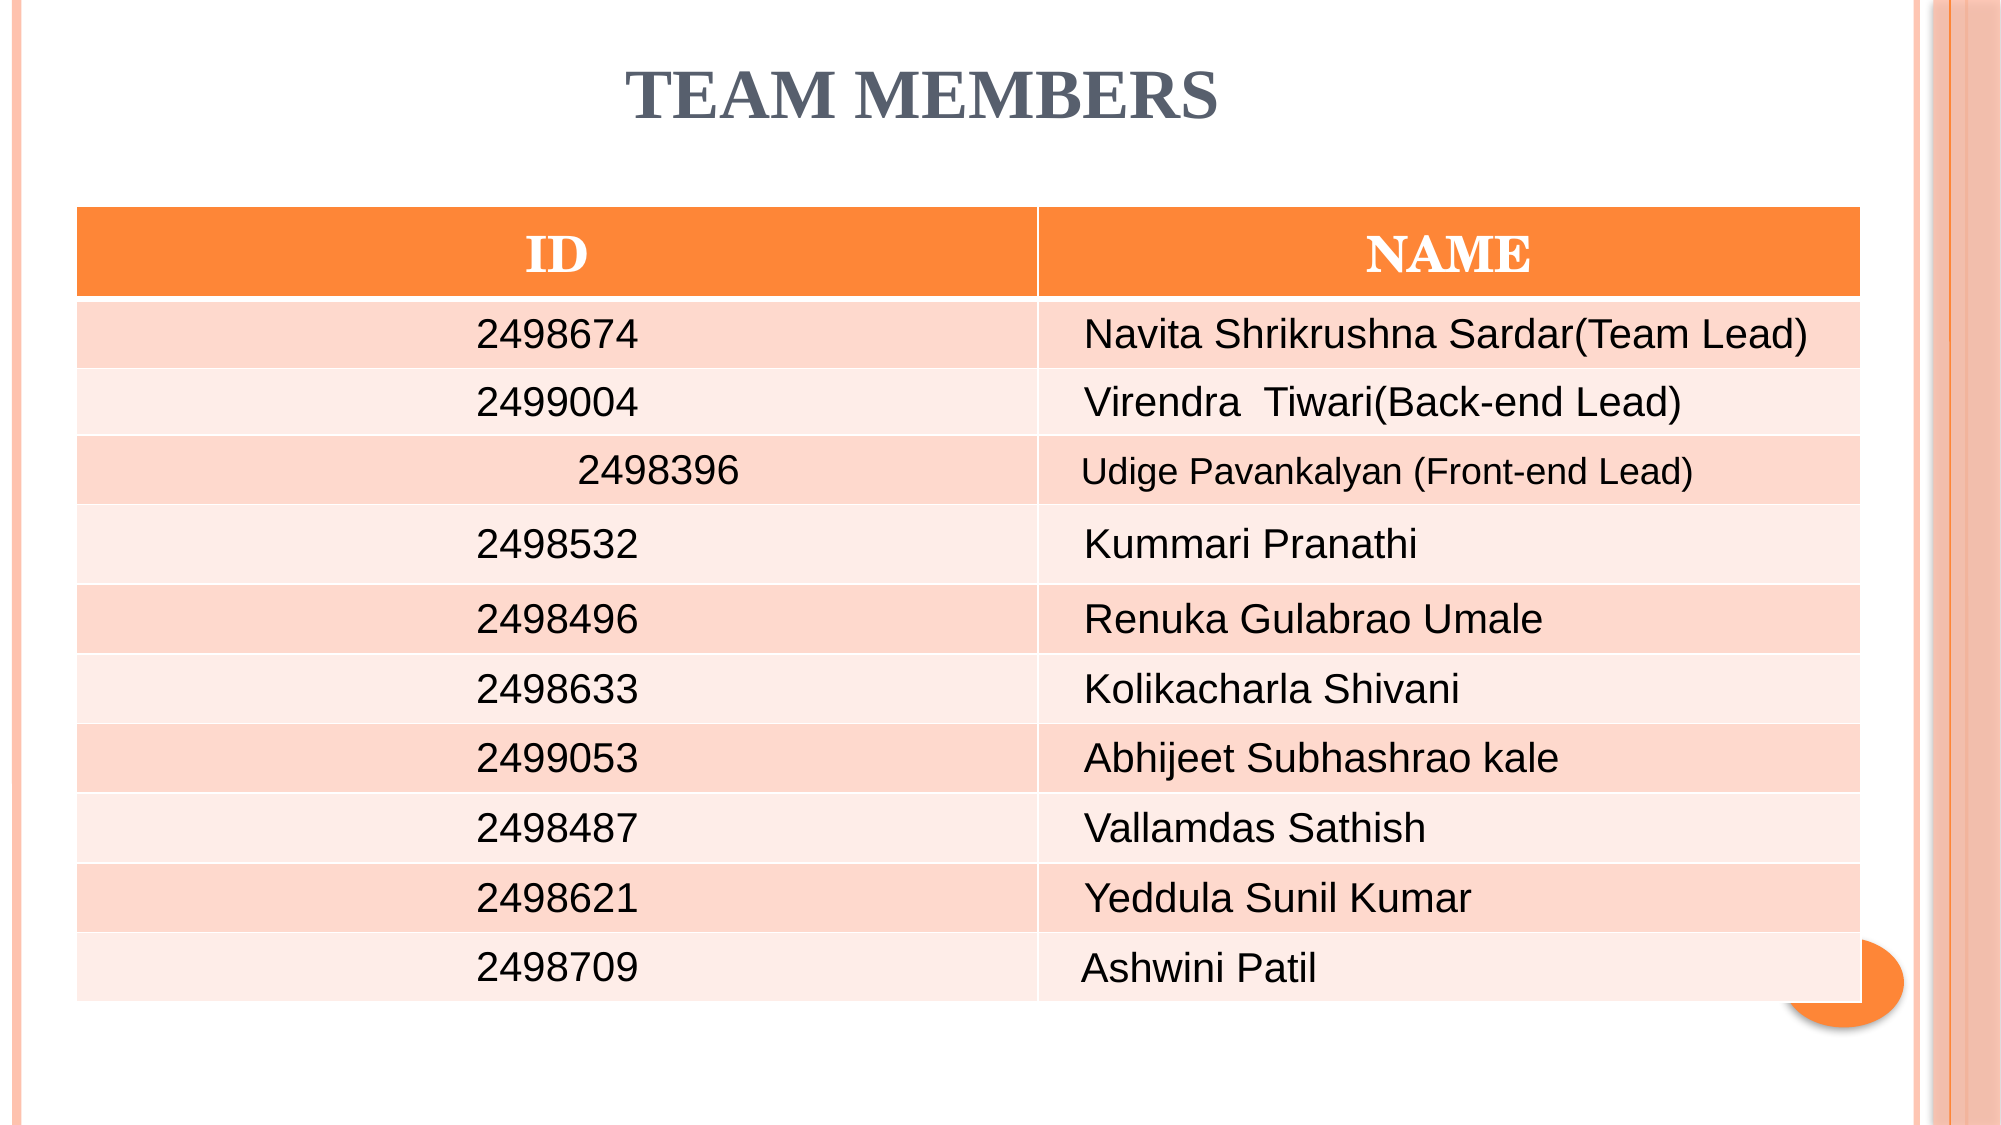

TEAM MEMBERS
| ID | NAME |
| --- | --- |
| 2498674 | Navita Shrikrushna Sardar(Team Lead) |
| 2499004 | Virendra Tiwari(Back-end Lead) |
| 2498396 | Udige Pavankalyan (Front-end Lead) |
| 2498532 | Kummari Pranathi |
| 2498496 | Renuka Gulabrao Umale |
| 2498633 | Kolikacharla Shivani |
| 2499053 | Abhijeet Subhashrao kale |
| 2498487 | Vallamdas Sathish |
| 2498621 | Yeddula Sunil Kumar |
| 2498709 | Ashwini Patil |